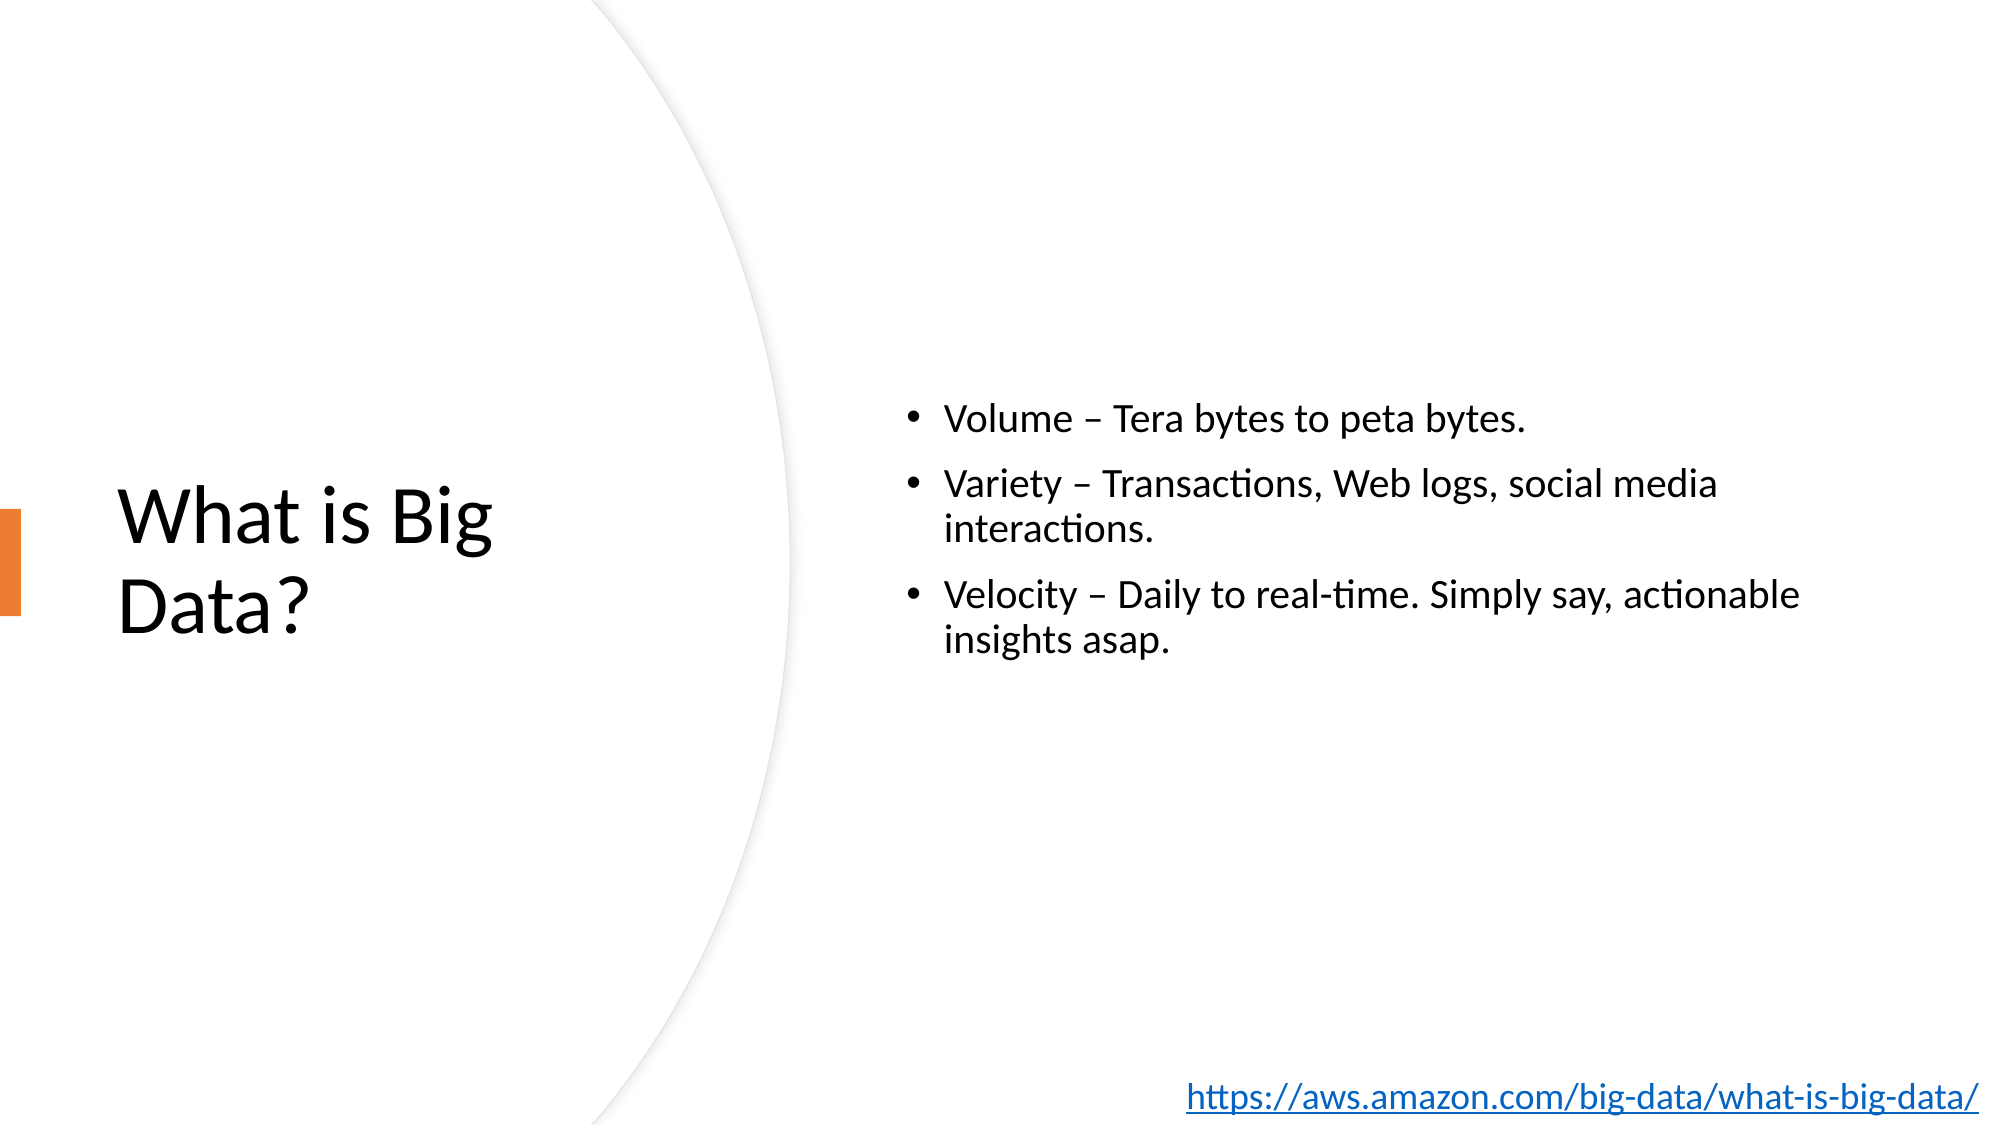

Volume – Tera bytes to peta bytes.
Variety – Transactions, Web logs, social media interactions.
Velocity – Daily to real-time. Simply say, actionable insights asap.

# What is Big Data?

https://aws.amazon.com/big-data/what-is-big-data/